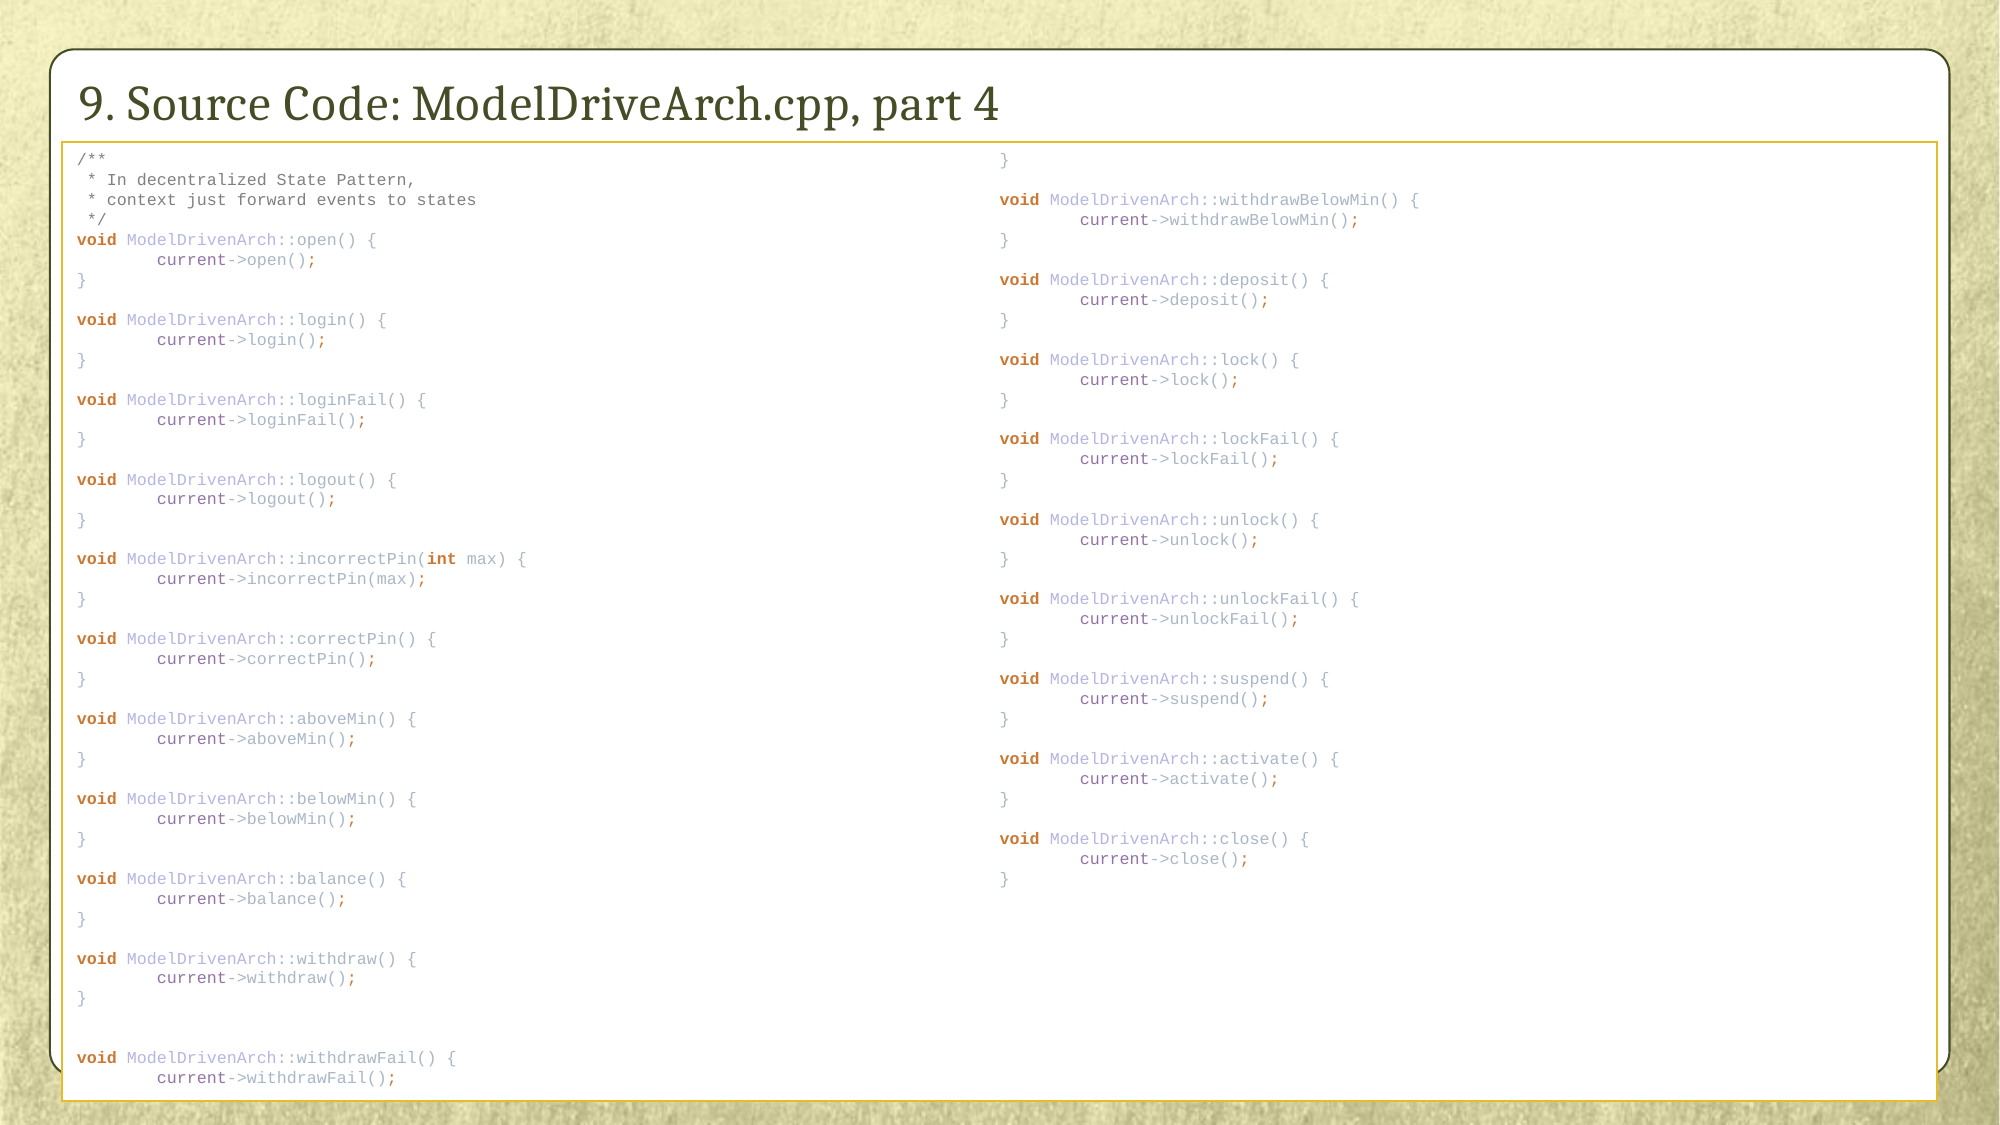

# 9. Source Code: ModelDriveArch.cpp, part 4
/**
 * In decentralized State Pattern,
 * context just forward events to states
 */
void ModelDrivenArch::open() {
        current->open();
}
void ModelDrivenArch::login() {
        current->login();
}
void ModelDrivenArch::loginFail() {
        current->loginFail();
}
void ModelDrivenArch::logout() {
        current->logout();
}
void ModelDrivenArch::incorrectPin(int max) {
        current->incorrectPin(max);
}
void ModelDrivenArch::correctPin() {
        current->correctPin();
}
void ModelDrivenArch::aboveMin() {
        current->aboveMin();
}
void ModelDrivenArch::belowMin() {
        current->belowMin();
}
void ModelDrivenArch::balance() {
        current->balance();
}
void ModelDrivenArch::withdraw() {
        current->withdraw();
}
void ModelDrivenArch::withdrawFail() {
        current->withdrawFail();
}
void ModelDrivenArch::withdrawBelowMin() {
        current->withdrawBelowMin();
}
void ModelDrivenArch::deposit() {
        current->deposit();
}
void ModelDrivenArch::lock() {
        current->lock();
}
void ModelDrivenArch::lockFail() {
        current->lockFail();
}
void ModelDrivenArch::unlock() {
        current->unlock();
}
void ModelDrivenArch::unlockFail() {
        current->unlockFail();
}
void ModelDrivenArch::suspend() {
        current->suspend();
}
void ModelDrivenArch::activate() {
        current->activate();
}
void ModelDrivenArch::close() {
        current->close();
}

CS586 by Dr Bogdan Korel @ IIT
75